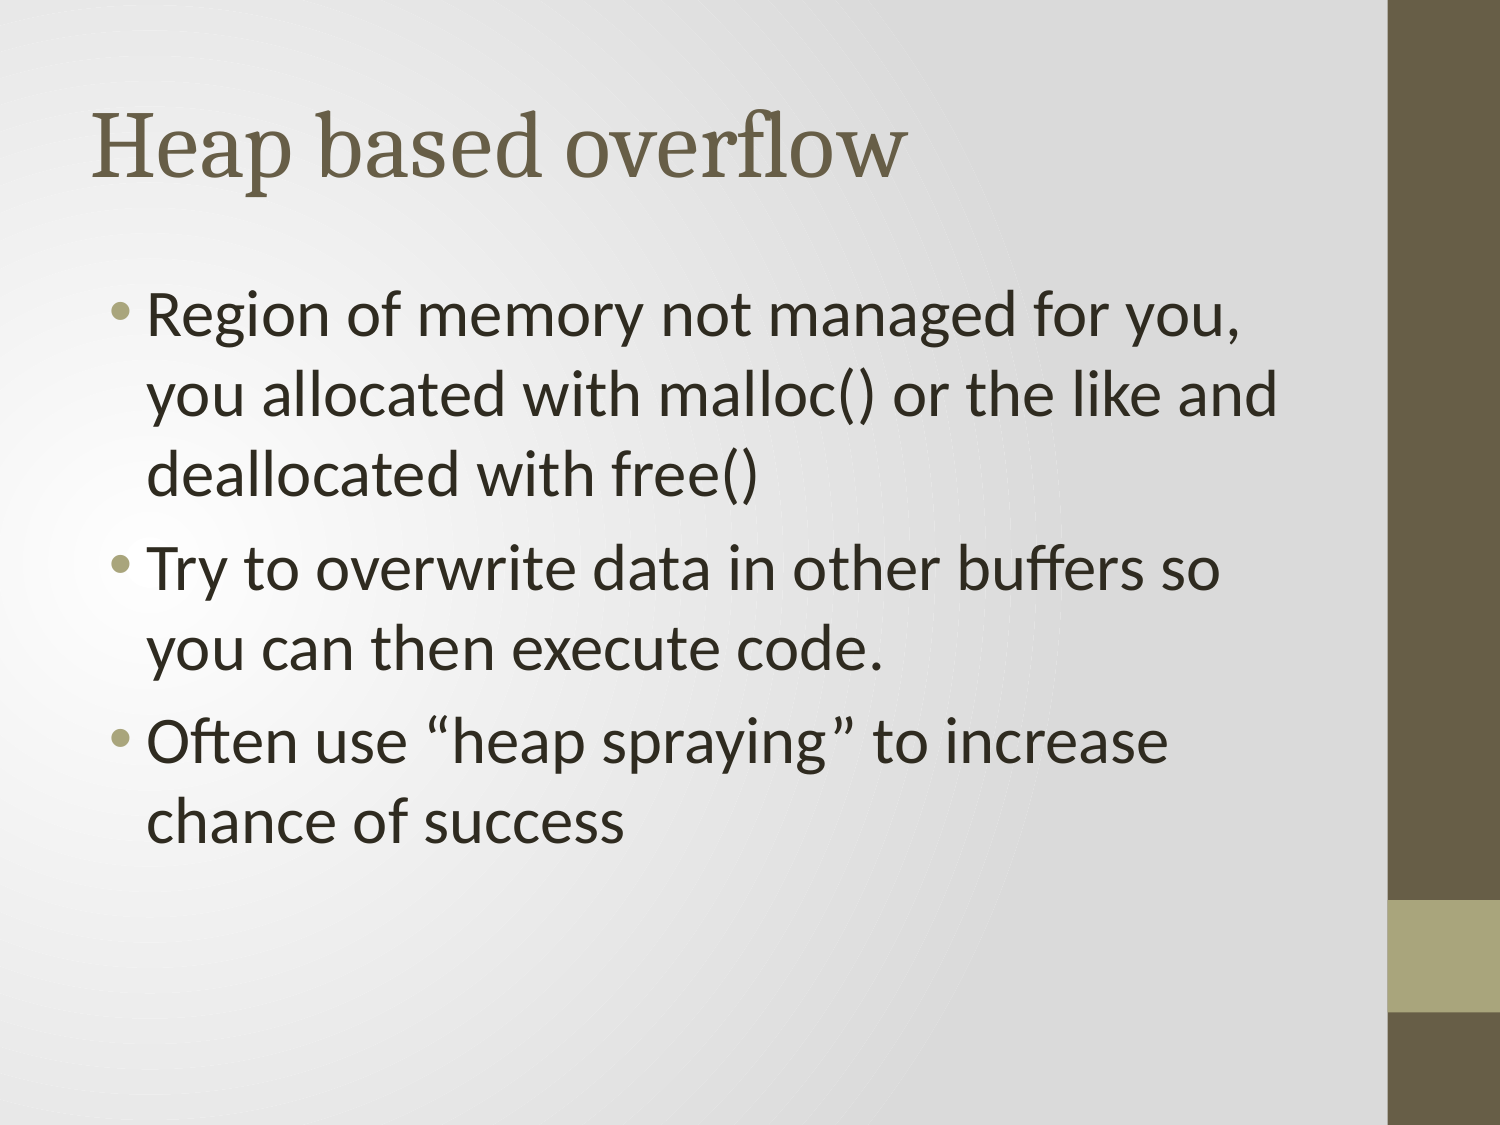

# Heap based overflow
Region of memory not managed for you, you allocated with malloc() or the like and deallocated with free()
Try to overwrite data in other buffers so you can then execute code.
Often use “heap spraying” to increase chance of success